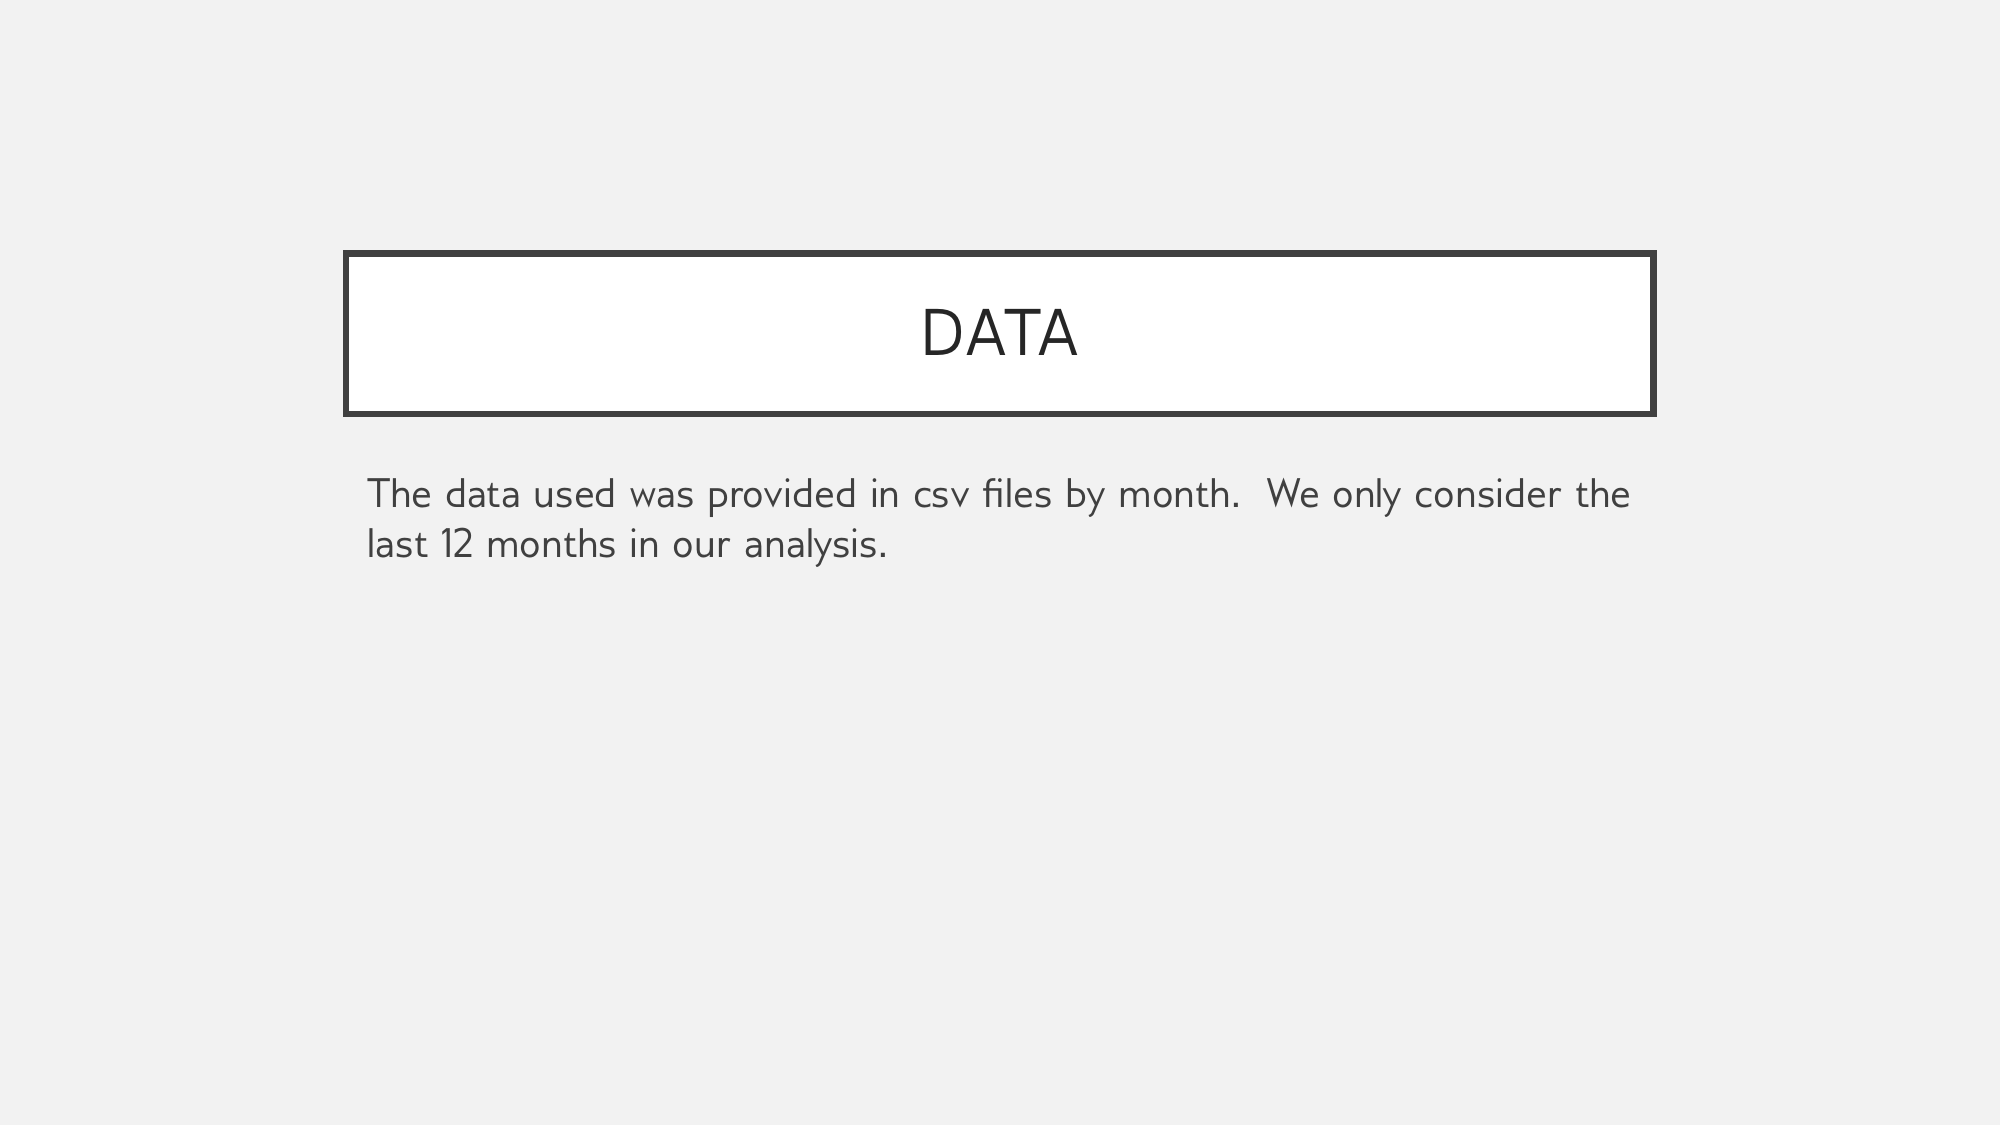

# Data
The data used was provided in csv files by month.  We only consider the last 12 months in our analysis.